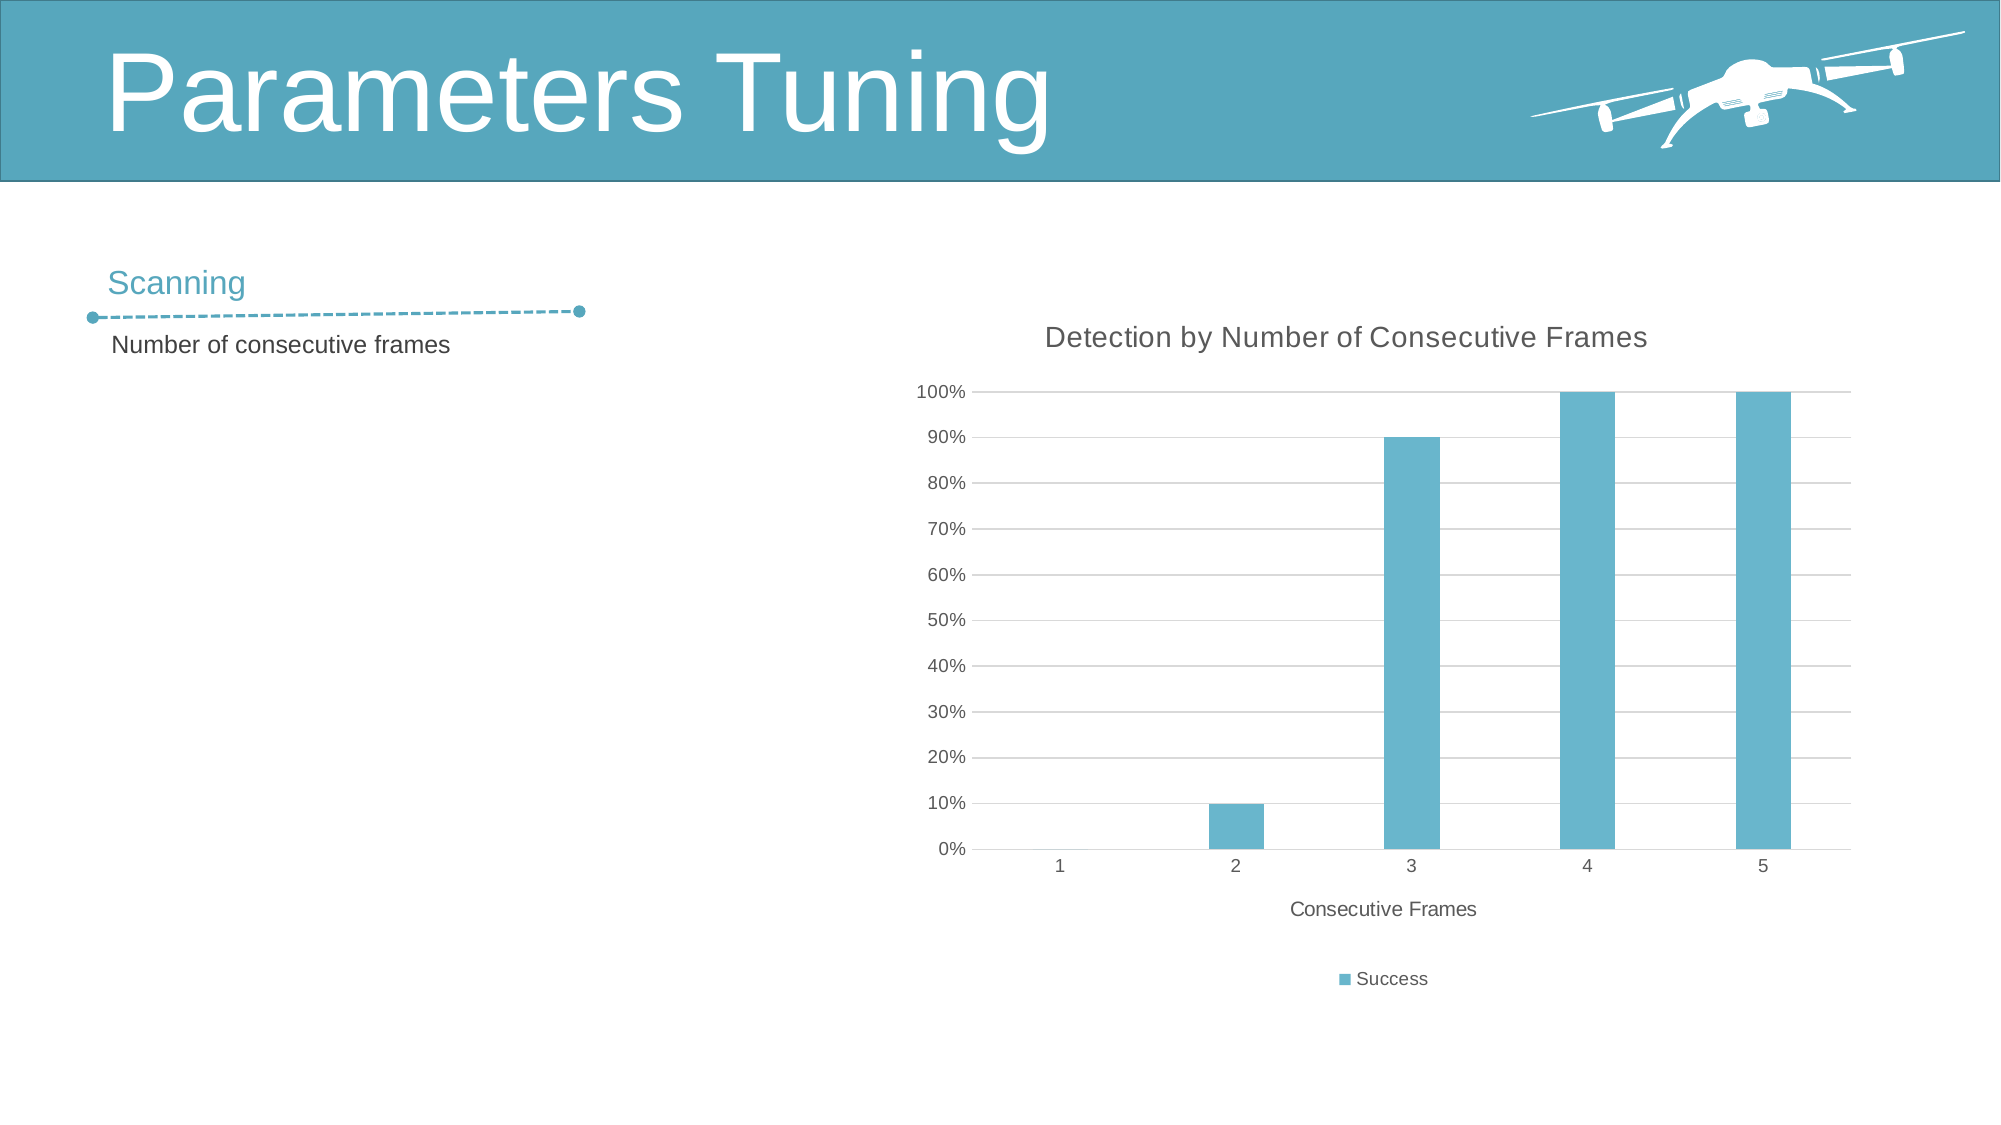

Parameters Tuning
Scanning
Number of consecutive frames

### Chart: Detection by Number of Consecutive Frames

| Category | Success |
|---|---|
| 1 | 0.0 |
| 2 | 0.1 |
| 3 | 0.9 |
| 4 | 1.0 |
| 5 | 1.0 |